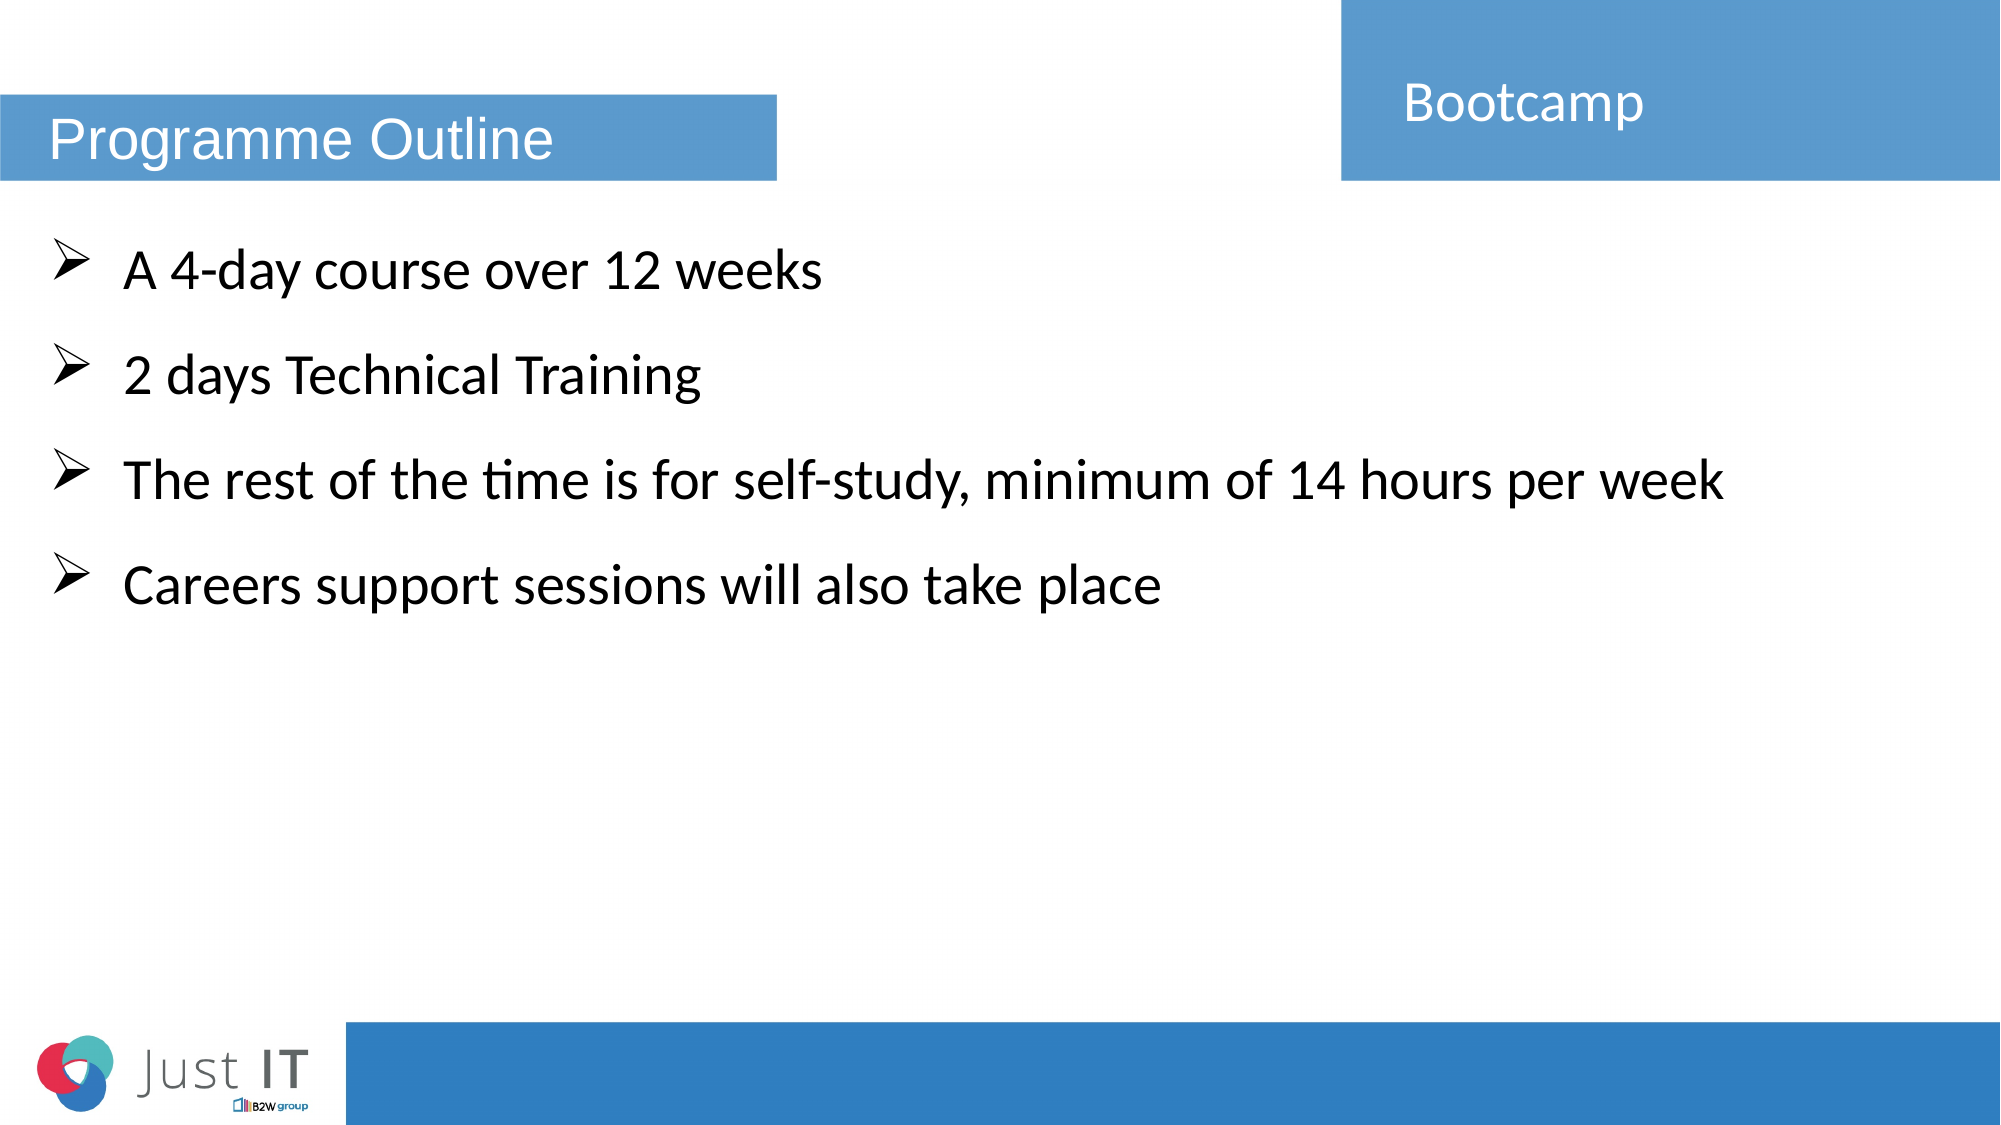

# Programme Outline
Bootcamp
A 4-day course over 12 weeks
2 days Technical Training
The rest of the time is for self-study, minimum of 14 hours per week
Careers support sessions will also take place